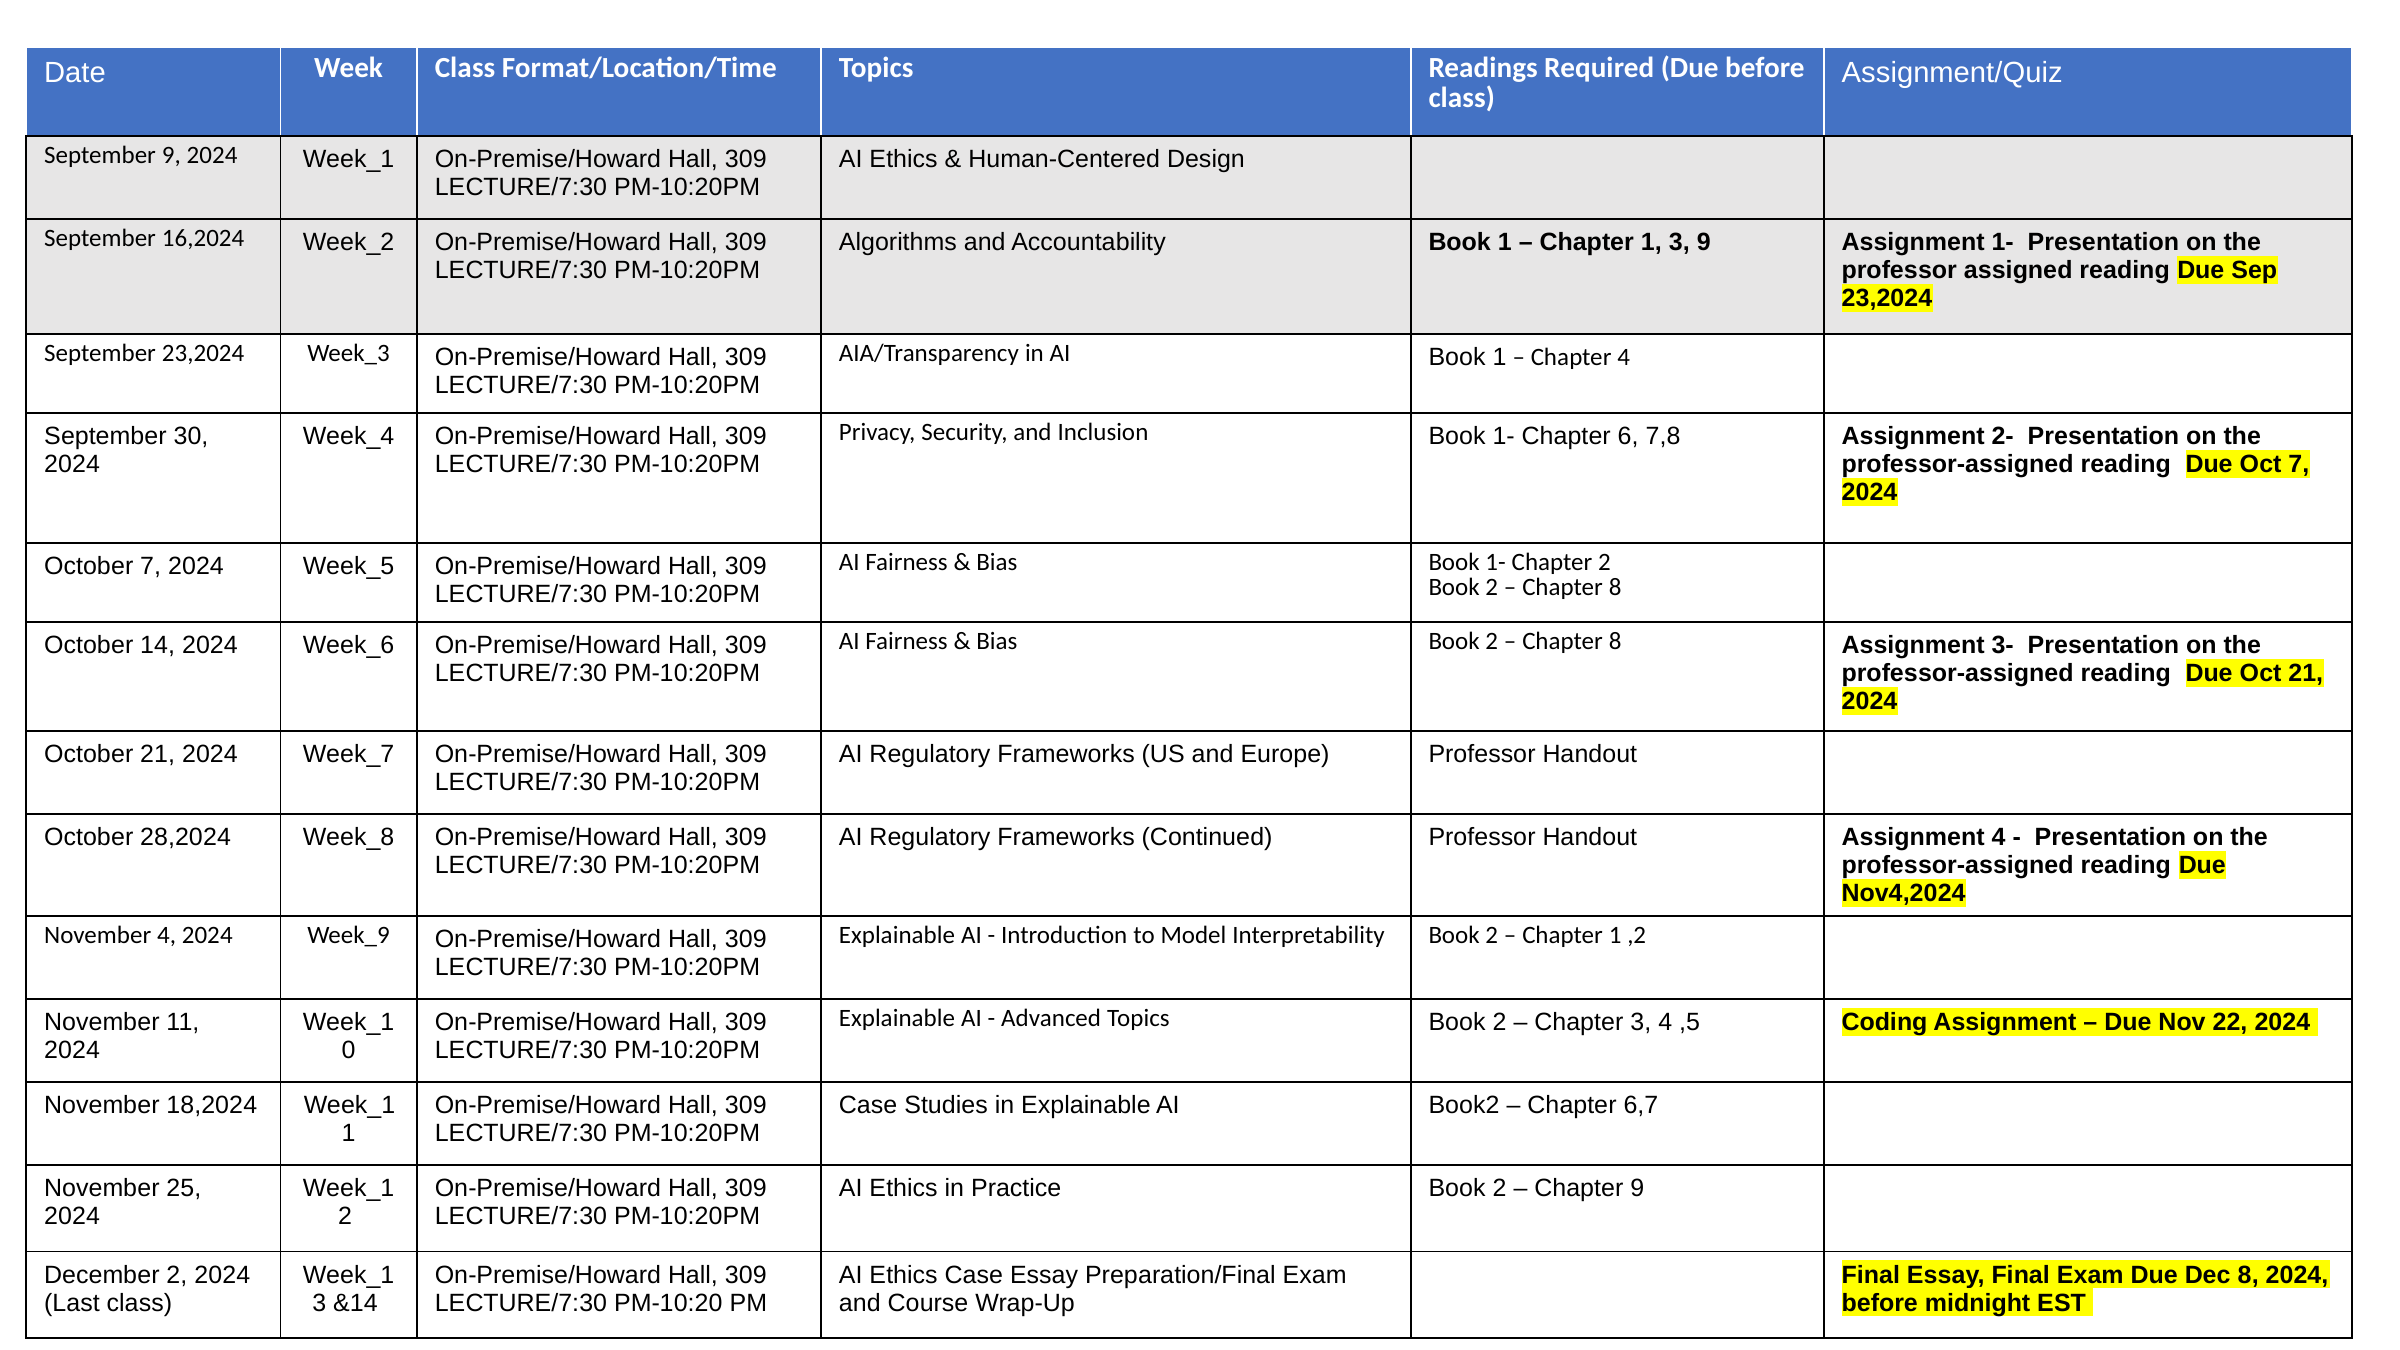

| Date | Week | Class Format/Location/Time | Topics | Readings Required (Due before class) | Assignment/Quiz |
| --- | --- | --- | --- | --- | --- |
| September 9, 2024 | Week\_1 | On-Premise/Howard Hall, 309 LECTURE/7:30 PM-10:20PM | AI Ethics & Human-Centered Design |  |  |
| September 16,2024 | Week\_2 | On-Premise/Howard Hall, 309 LECTURE/7:30 PM-10:20PM | Algorithms and Accountability | Book 1 – Chapter 1, 3, 9 | Assignment 1- Presentation on the professor assigned reading Due Sep 23,2024 |
| September 23,2024 | Week\_3 | On-Premise/Howard Hall, 309 LECTURE/7:30 PM-10:20PM | AIA/Transparency in AI | Book 1 – Chapter 4 |  |
| September 30, 2024 | Week\_4 | On-Premise/Howard Hall, 309 LECTURE/7:30 PM-10:20PM | Privacy, Security, and Inclusion | Book 1- Chapter 6, 7,8 | Assignment 2- Presentation on the professor-assigned reading Due Oct 7, 2024 |
| October 7, 2024 | Week\_5 | On-Premise/Howard Hall, 309 LECTURE/7:30 PM-10:20PM | AI Fairness & Bias | Book 1- Chapter 2 Book 2 – Chapter 8 |  |
| October 14, 2024 | Week\_6 | On-Premise/Howard Hall, 309 LECTURE/7:30 PM-10:20PM | AI Fairness & Bias | Book 2 – Chapter 8 | Assignment 3- Presentation on the professor-assigned reading Due Oct 21, 2024 |
| October 21, 2024 | Week\_7 | On-Premise/Howard Hall, 309 LECTURE/7:30 PM-10:20PM | AI Regulatory Frameworks (US and Europe) | Professor Handout |  |
| October 28,2024 | Week\_8 | On-Premise/Howard Hall, 309 LECTURE/7:30 PM-10:20PM | AI Regulatory Frameworks (Continued) | Professor Handout | Assignment 4 - Presentation on the professor-assigned reading Due Nov4,2024 |
| November 4, 2024 | Week\_9 | On-Premise/Howard Hall, 309 LECTURE/7:30 PM-10:20PM | Explainable AI - Introduction to Model Interpretability | Book 2 – Chapter 1 ,2 |  |
| November 11, 2024 | Week\_10 | On-Premise/Howard Hall, 309 LECTURE/7:30 PM-10:20PM | Explainable AI - Advanced Topics | Book 2 – Chapter 3, 4 ,5 | Coding Assignment – Due Nov 22, 2024 |
| November 18,2024 | Week\_11 | On-Premise/Howard Hall, 309 LECTURE/7:30 PM-10:20PM | Case Studies in Explainable AI | Book2 – Chapter 6,7 |  |
| November 25, 2024 | Week\_12 | On-Premise/Howard Hall, 309 LECTURE/7:30 PM-10:20PM | AI Ethics in Practice | Book 2 – Chapter 9 |  |
| December 2, 2024 (Last class) | Week\_13 &14 | On-Premise/Howard Hall, 309 LECTURE/7:30 PM-10:20 PM | AI Ethics Case Essay Preparation/Final Exam and Course Wrap-Up |  | Final Essay, Final Exam Due Dec 8, 2024, before midnight EST |